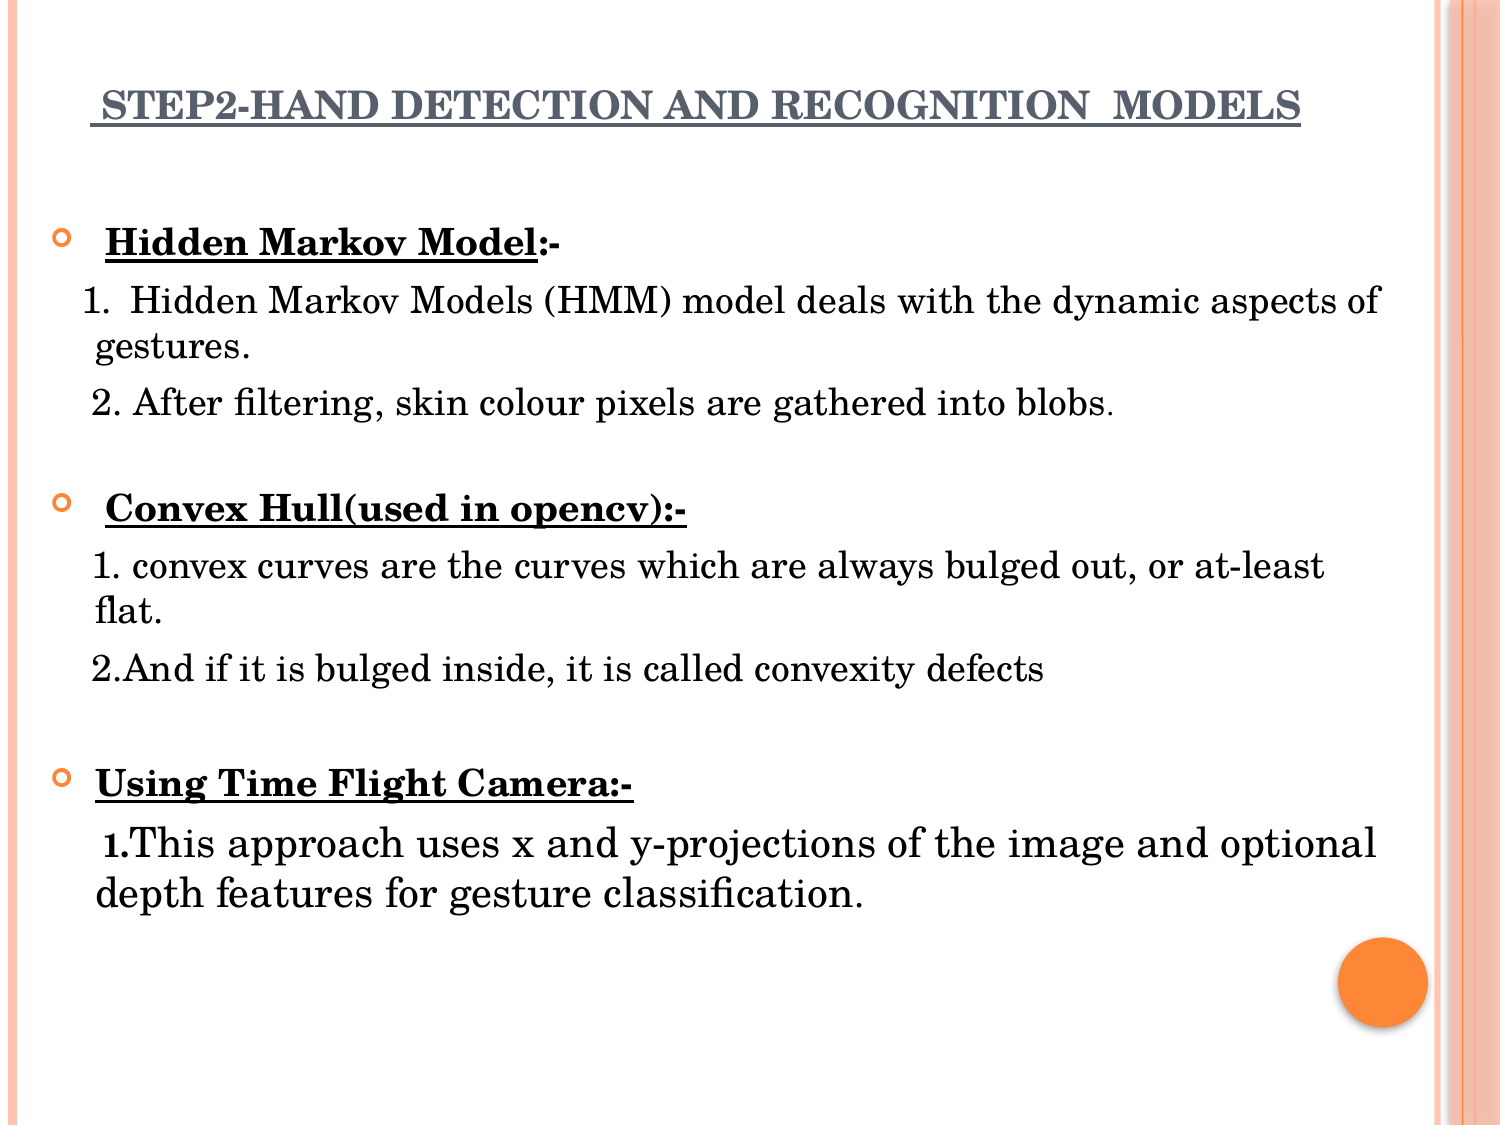

# STEP2-HAND DETECTION AND RECOGNITION  MODELS
 Hidden Markov Model:-
   1.  Hidden Markov Models (HMM) model deals with the dynamic aspects of gestures.
    2. After filtering, skin colour pixels are gathered into blobs.

 Convex Hull(used in opencv):-
    1. convex curves are the curves which are always bulged out, or at-least flat.
    2.And if it is bulged inside, it is called convexity defects

Using Time Flight Camera:-
     1.This approach uses x and y-projections of the image and optional depth features for gesture classification.